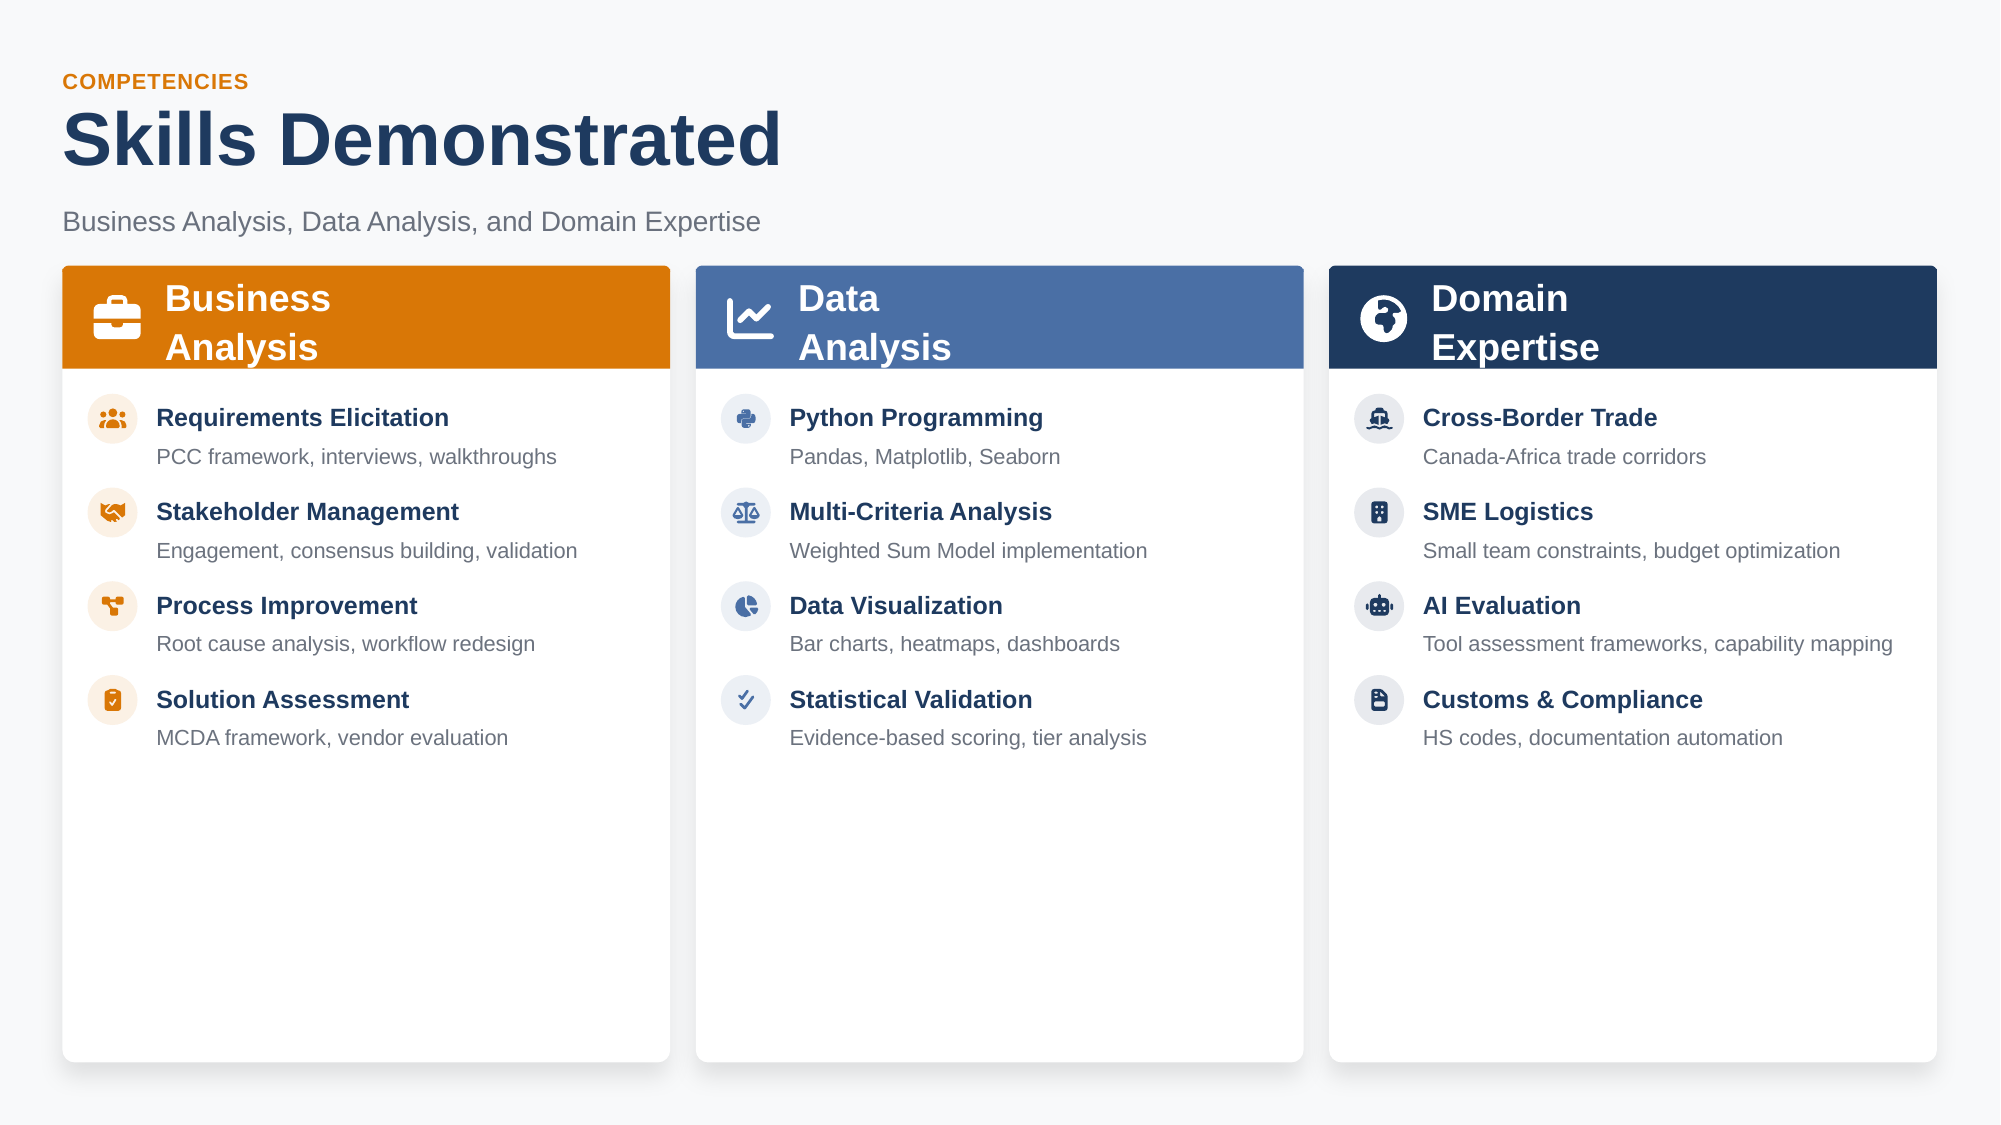

COMPETENCIES
Skills Demonstrated
Business Analysis, Data Analysis, and Domain Expertise

Business Analysis
Data Analysis
Domain Expertise

Requirements Elicitation

Python Programming

Cross-Border Trade

PCC framework, interviews, walkthroughs
Pandas, Matplotlib, Seaborn
Canada-Africa trade corridors

Stakeholder Management

Multi-Criteria Analysis

SME Logistics

Engagement, consensus building, validation
Weighted Sum Model implementation
Small team constraints, budget optimization

Process Improvement

Data Visualization

AI Evaluation

Root cause analysis, workflow redesign
Bar charts, heatmaps, dashboards
Tool assessment frameworks, capability mapping

Solution Assessment

Statistical Validation

Customs & Compliance

MCDA framework, vendor evaluation
Evidence-based scoring, tier analysis
HS codes, documentation automation